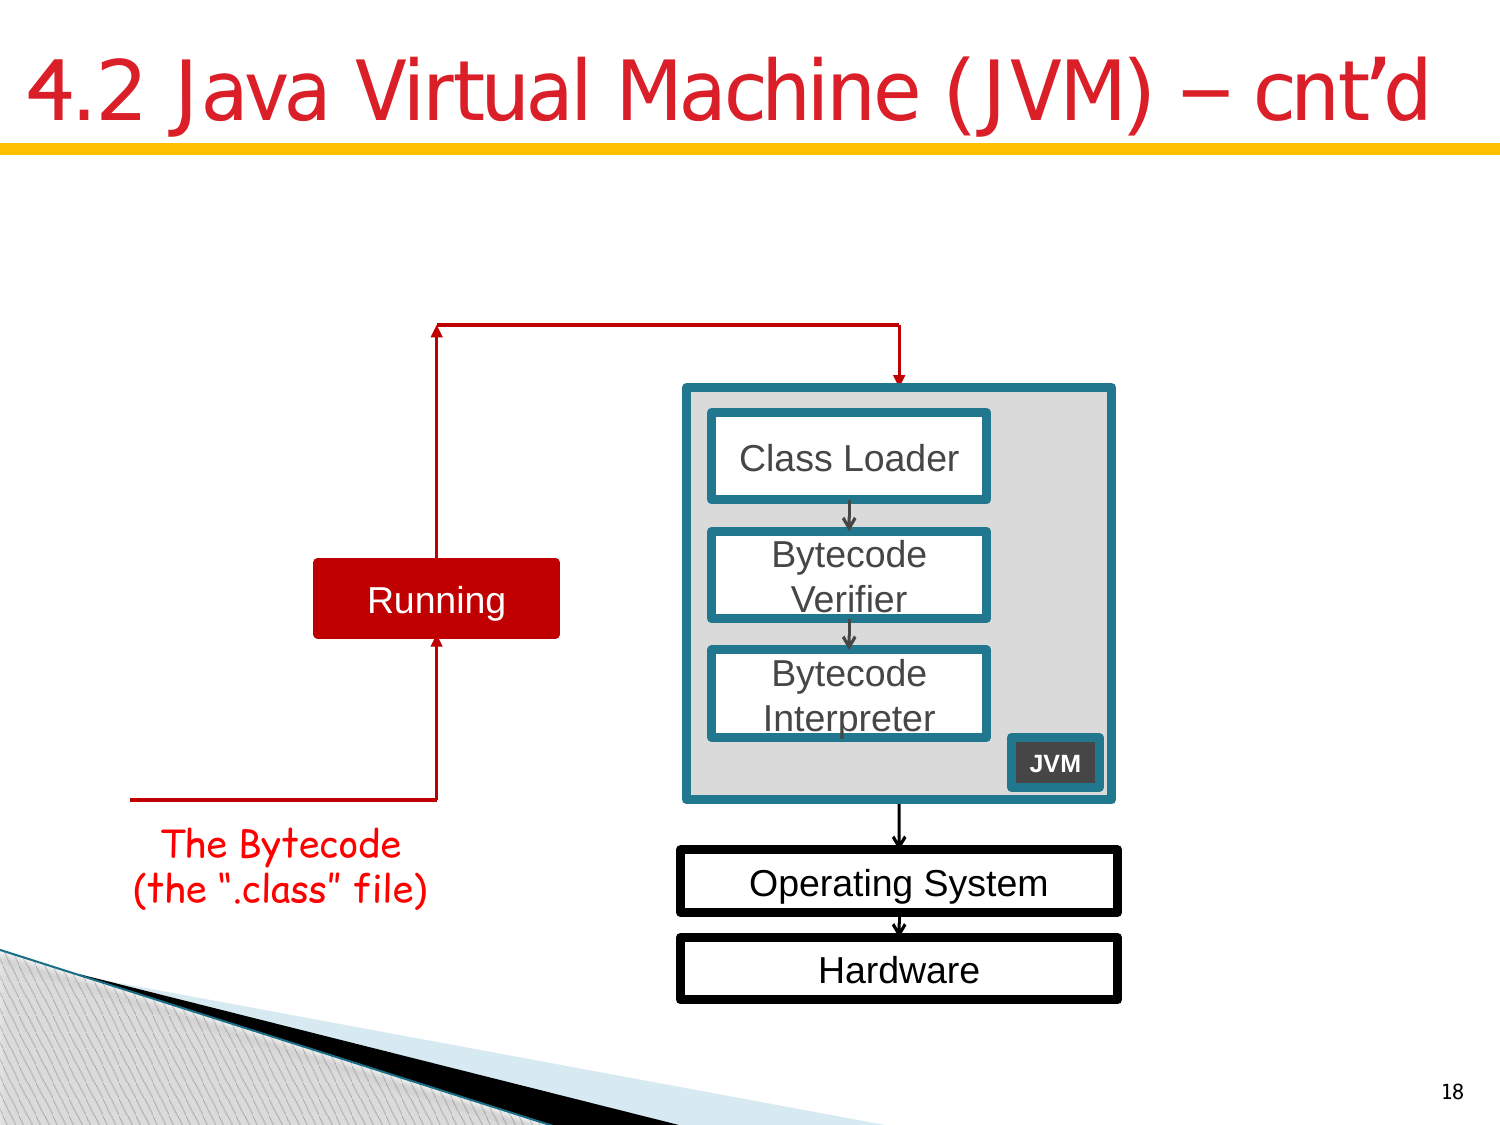

# 4.2 Java Virtual Machine (JVM) – cnt’d

Class Loader
Bytecode Verifier
Bytecode Interpreter
JVM
Running
The Bytecode
(the “.class” file)
Operating System
Hardware
 18